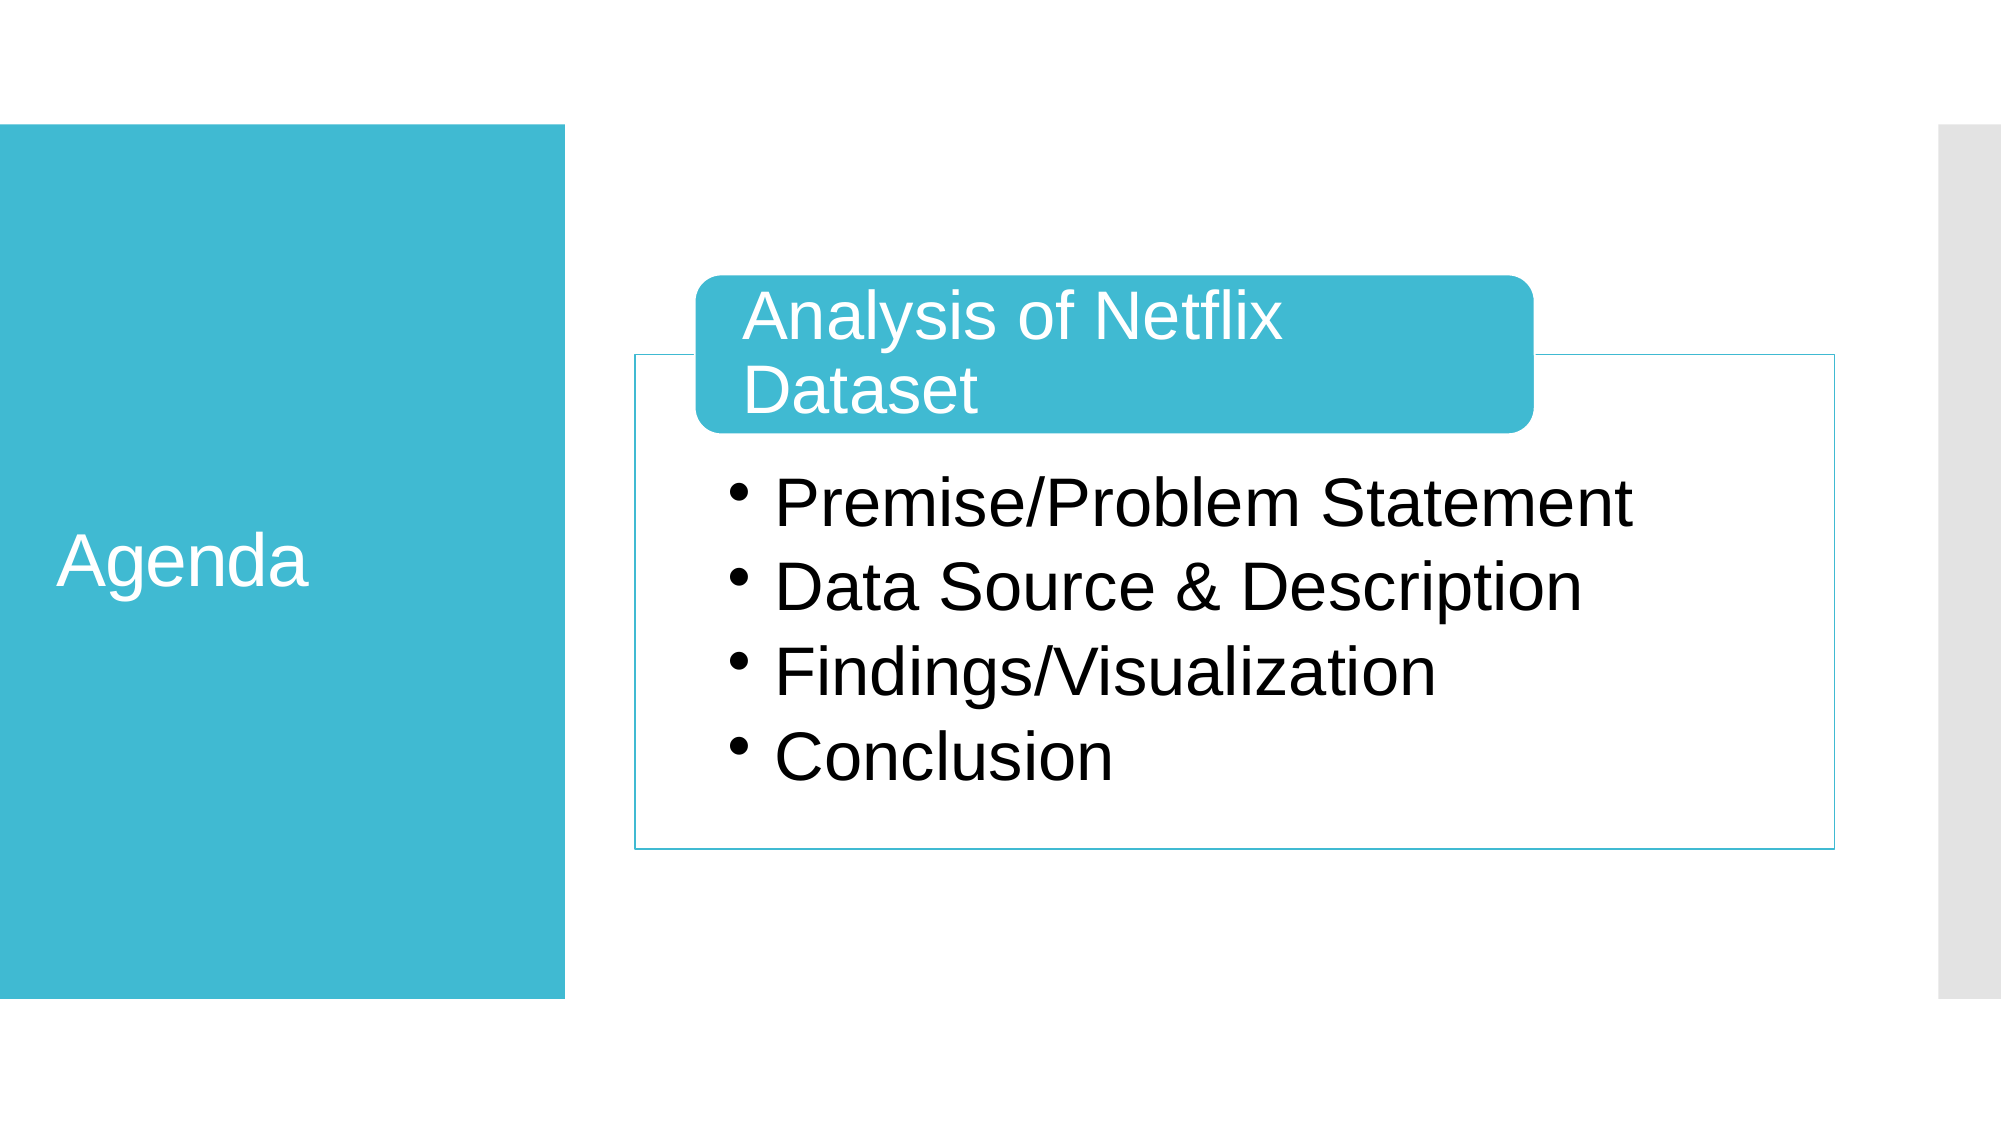

Premise/Problem Statement
Data Source & Description
Findings/Visualization
Conclusion
Analysis of Netflix Dataset
# Agenda